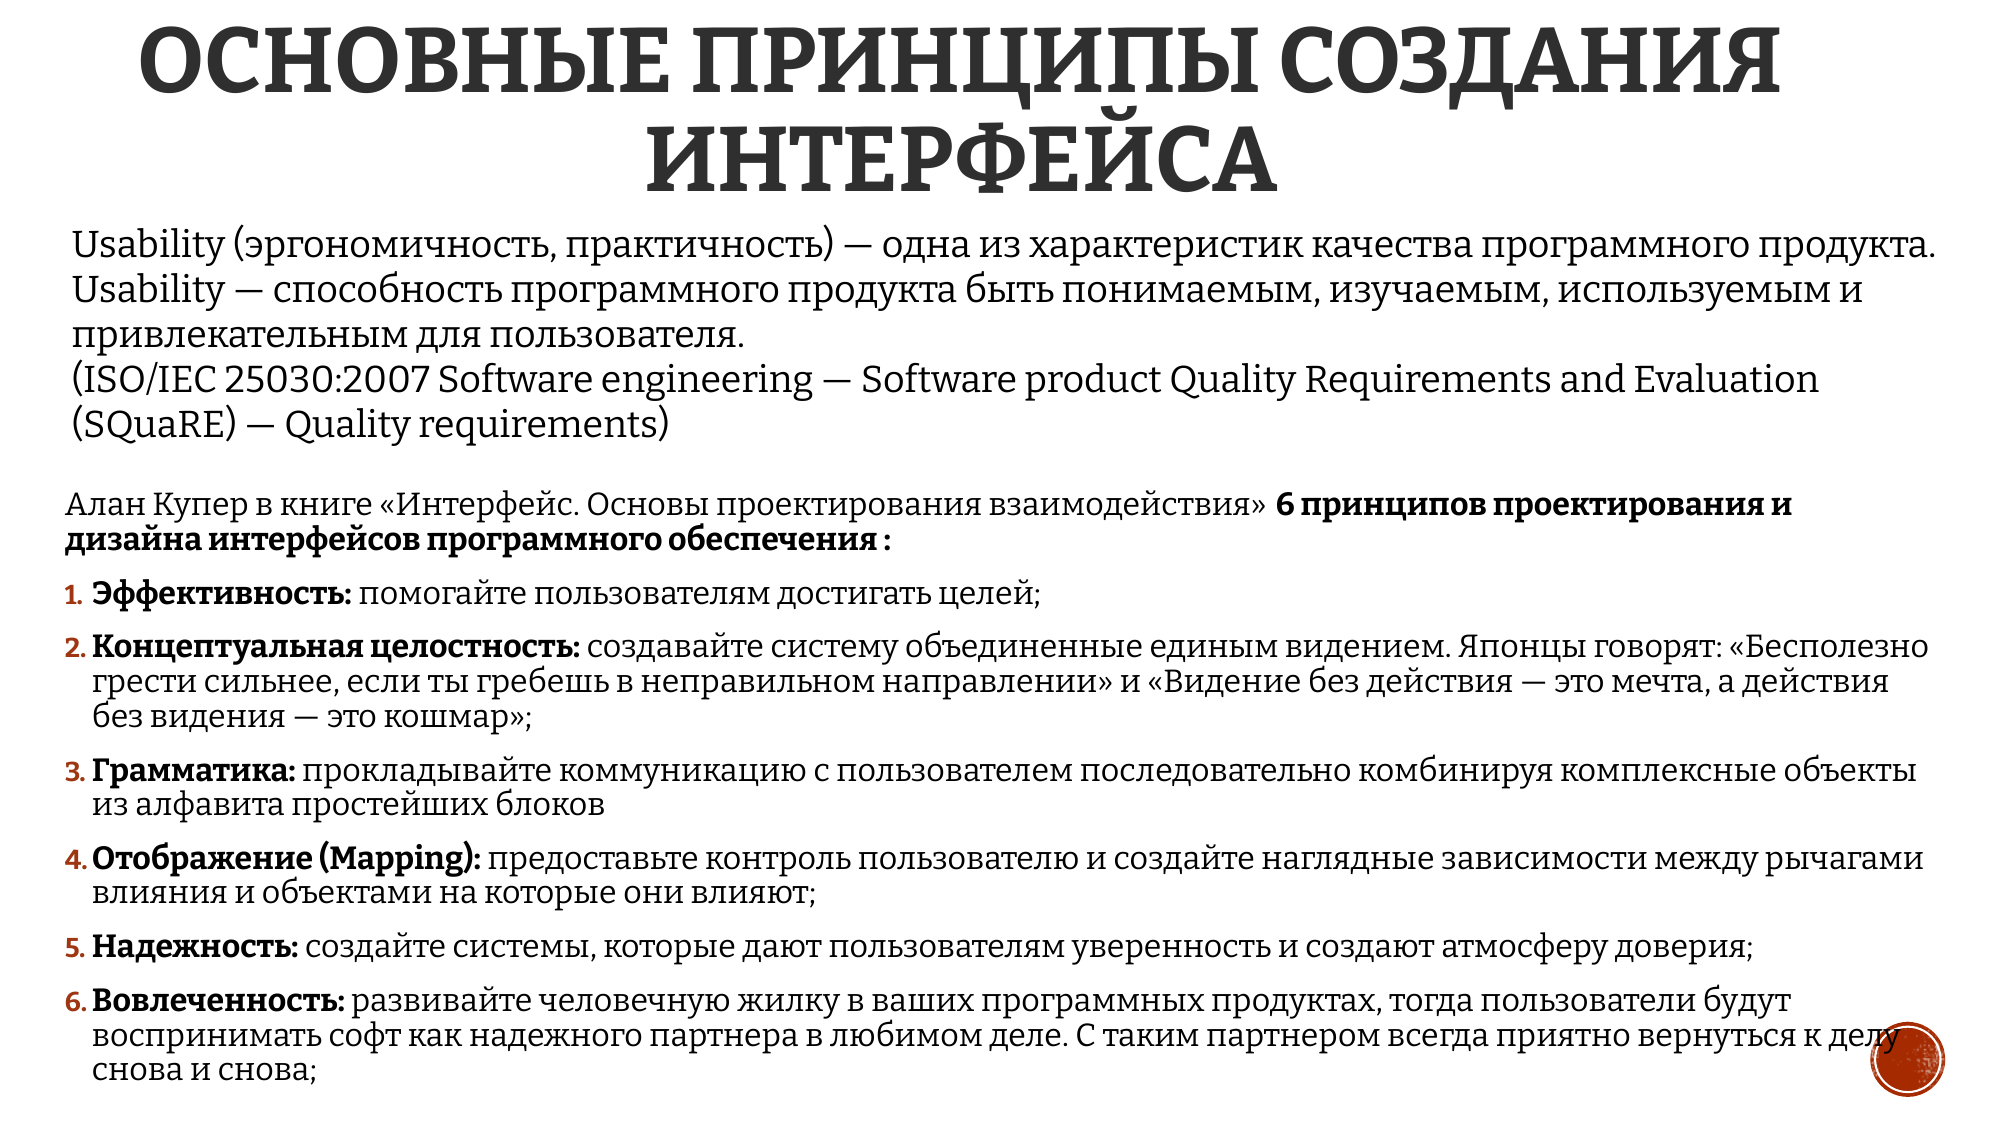

# Основные принципы создания интерфейса
Usability (эргономичность, практичность) — одна из характеристик качества программного продукта.
Usability — способность программного продукта быть понимаемым, изучаемым, используемым и привлекательным для пользователя.
(ISO/IEC 25030:2007 Software engineering — Software product Quality Requirements and Evaluation (SQuaRE) — Quality requirements)
Алан Купер в книге «Интерфейс. Основы проектирования взаимодействия» 6 принципов проектирования и дизайна интерфейсов программного обеспечения :
Эффективность: помогайте пользователям достигать целей;
Концептуальная целостность: создавайте систему объединенные единым видением. Японцы говорят: «Бесполезно грести сильнее, если ты гребешь в неправильном направлении» и «Видение без действия — это мечта, а действия без видения — это кошмар»;
Грамматика: прокладывайте коммуникацию с пользователем последовательно комбинируя комплексные объекты из алфавита простейших блоков
Отображение (Mapping): предоставьте контроль пользователю и создайте наглядные зависимости между рычагами влияния и объектами на которые они влияют;
Надежность: создайте системы, которые дают пользователям уверенность и создают атмосферу доверия;
Вовлеченность: развивайте человечную жилку в ваших программных продуктах, тогда пользователи будут воспринимать софт как надежного партнера в любимом деле. С таким партнером всегда приятно вернуться к делу снова и снова;